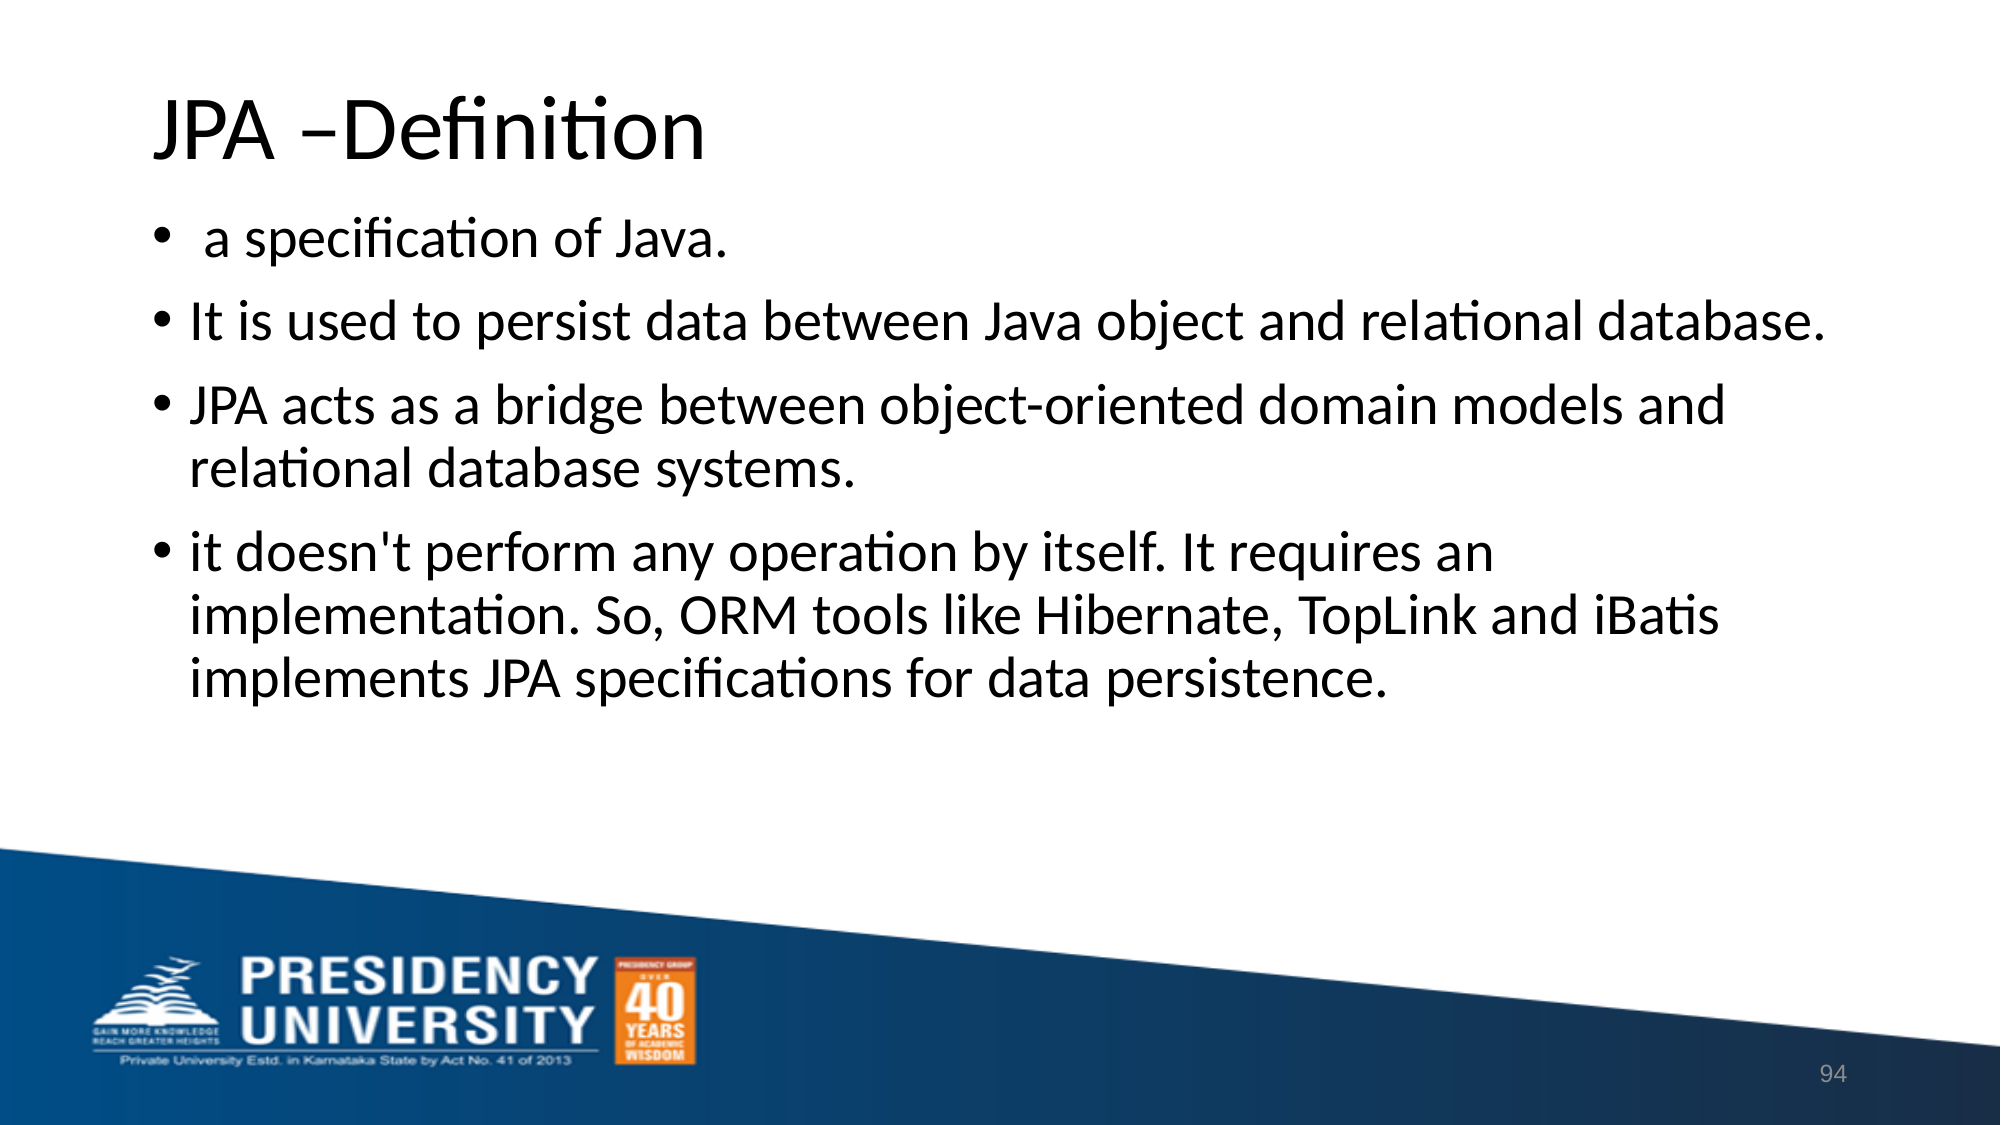

# JPA –Definition
 a specification of Java.
It is used to persist data between Java object and relational database.
JPA acts as a bridge between object-oriented domain models and relational database systems.
it doesn't perform any operation by itself. It requires an implementation. So, ORM tools like Hibernate, TopLink and iBatis implements JPA specifications for data persistence.

94